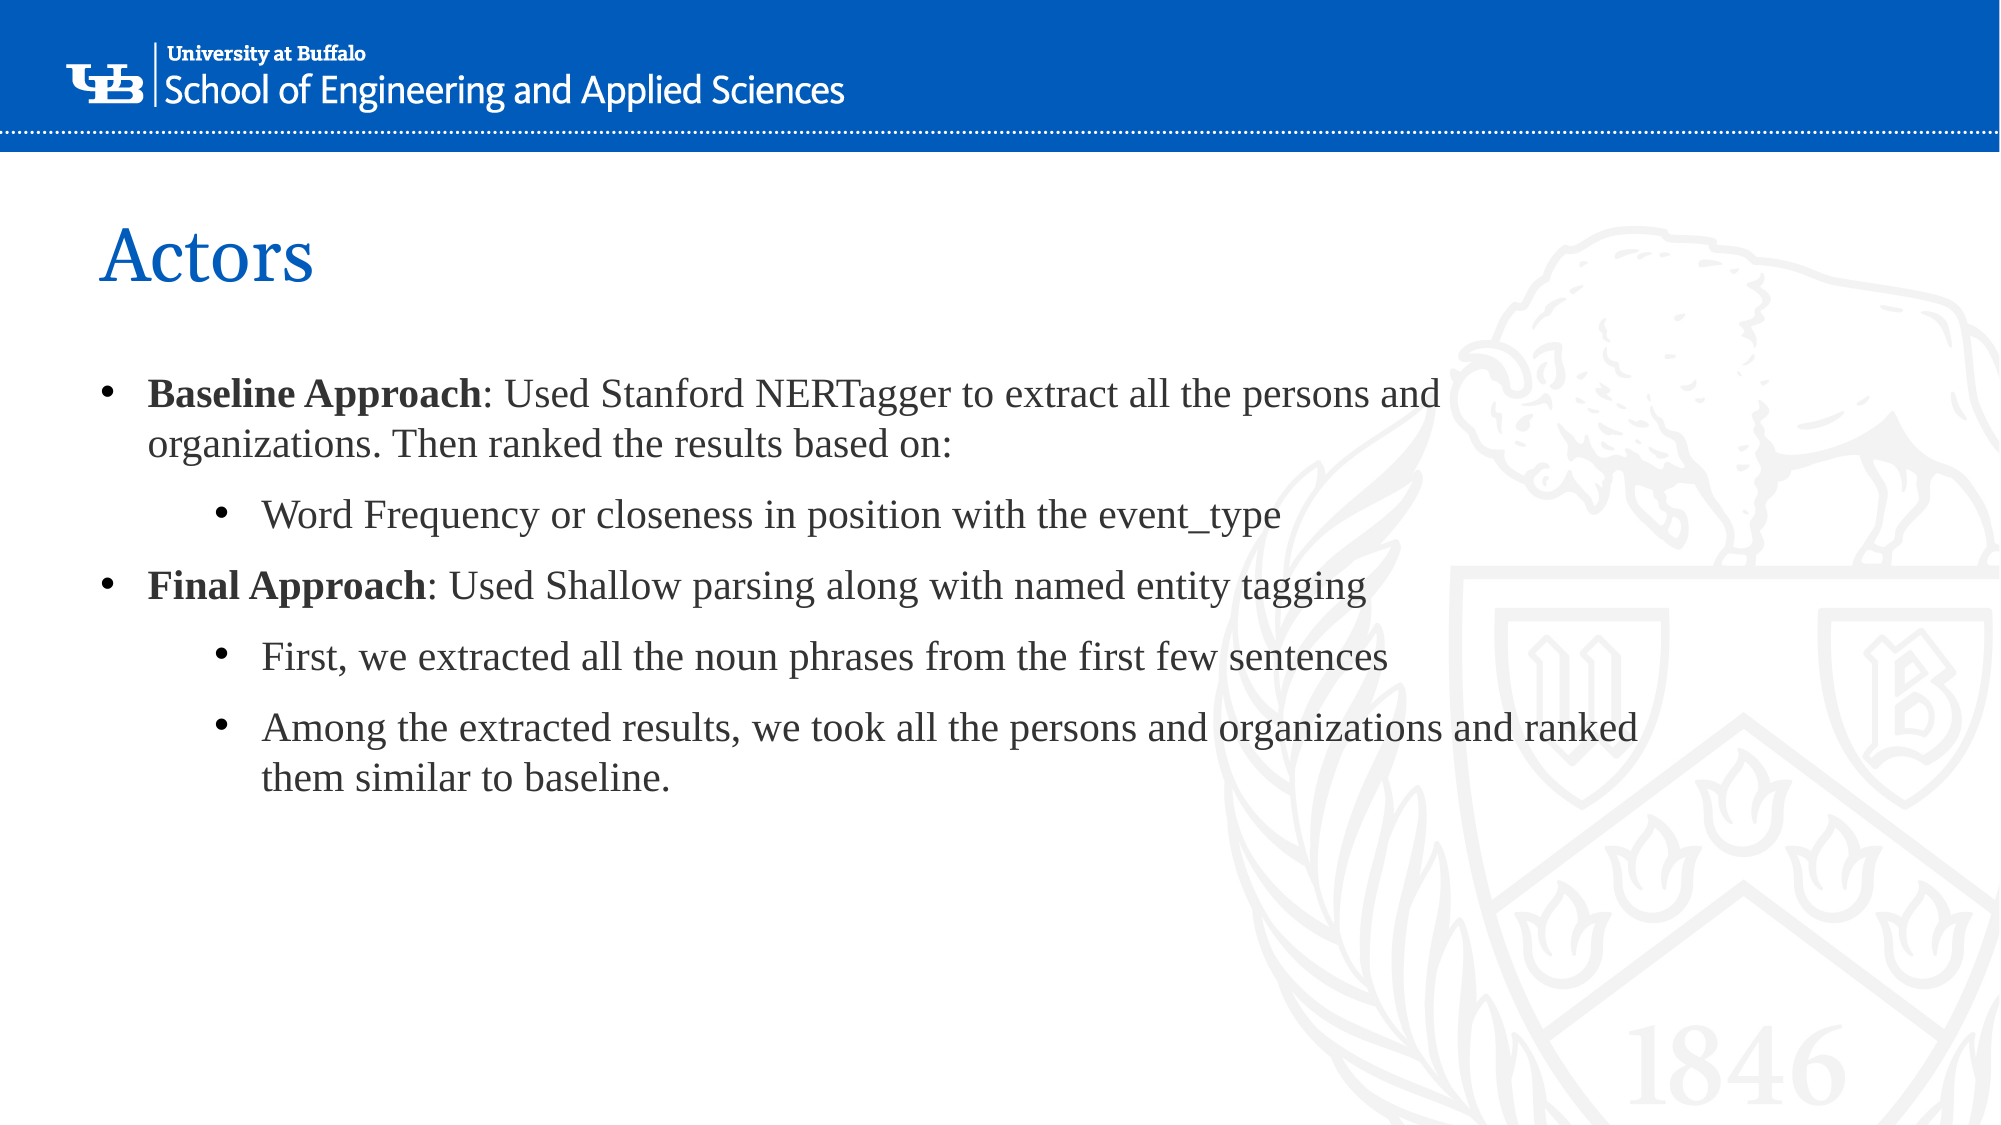

# Actors
Baseline Approach: Used Stanford NERTagger to extract all the persons and organizations. Then ranked the results based on:
Word Frequency or closeness in position with the event_type
Final Approach: Used Shallow parsing along with named entity tagging
First, we extracted all the noun phrases from the first few sentences
Among the extracted results, we took all the persons and organizations and ranked them similar to baseline.